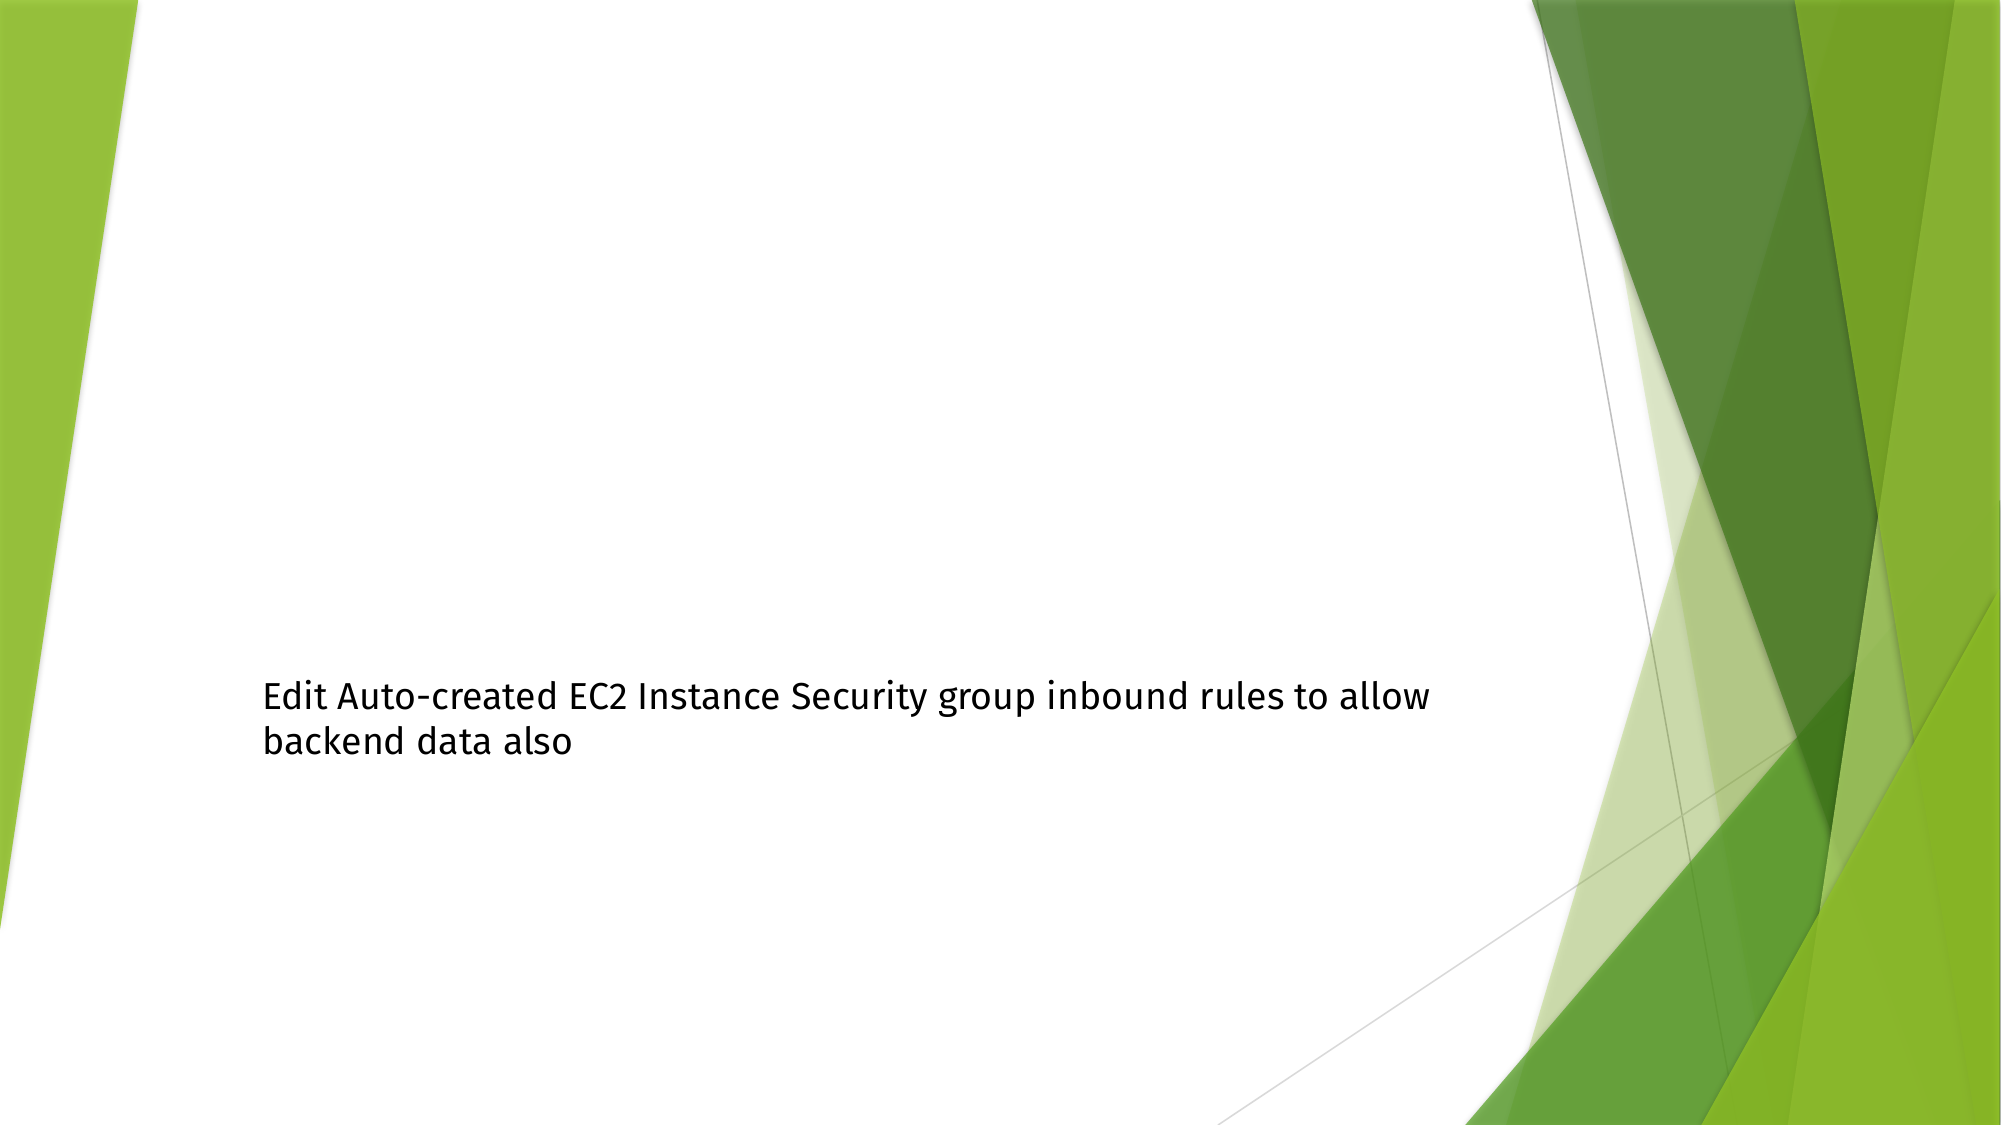

Edit Auto-created EC2 Instance Security group inbound rules to allow backend data also